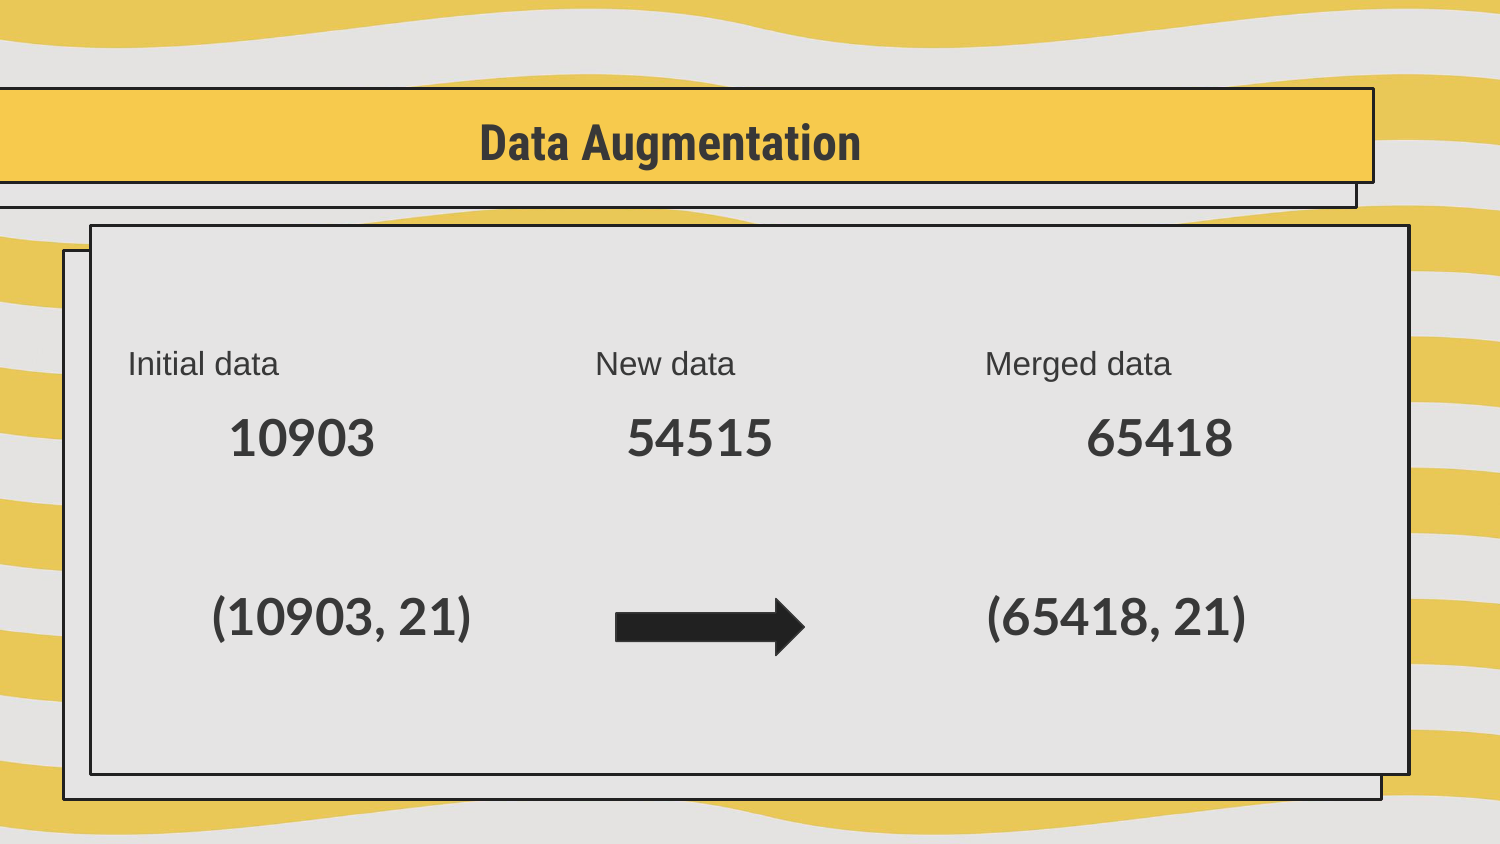

# Data Augmentation
Initial data
New data
Merged data
10903

54515

65418

(10903, 21)

(65418, 21)